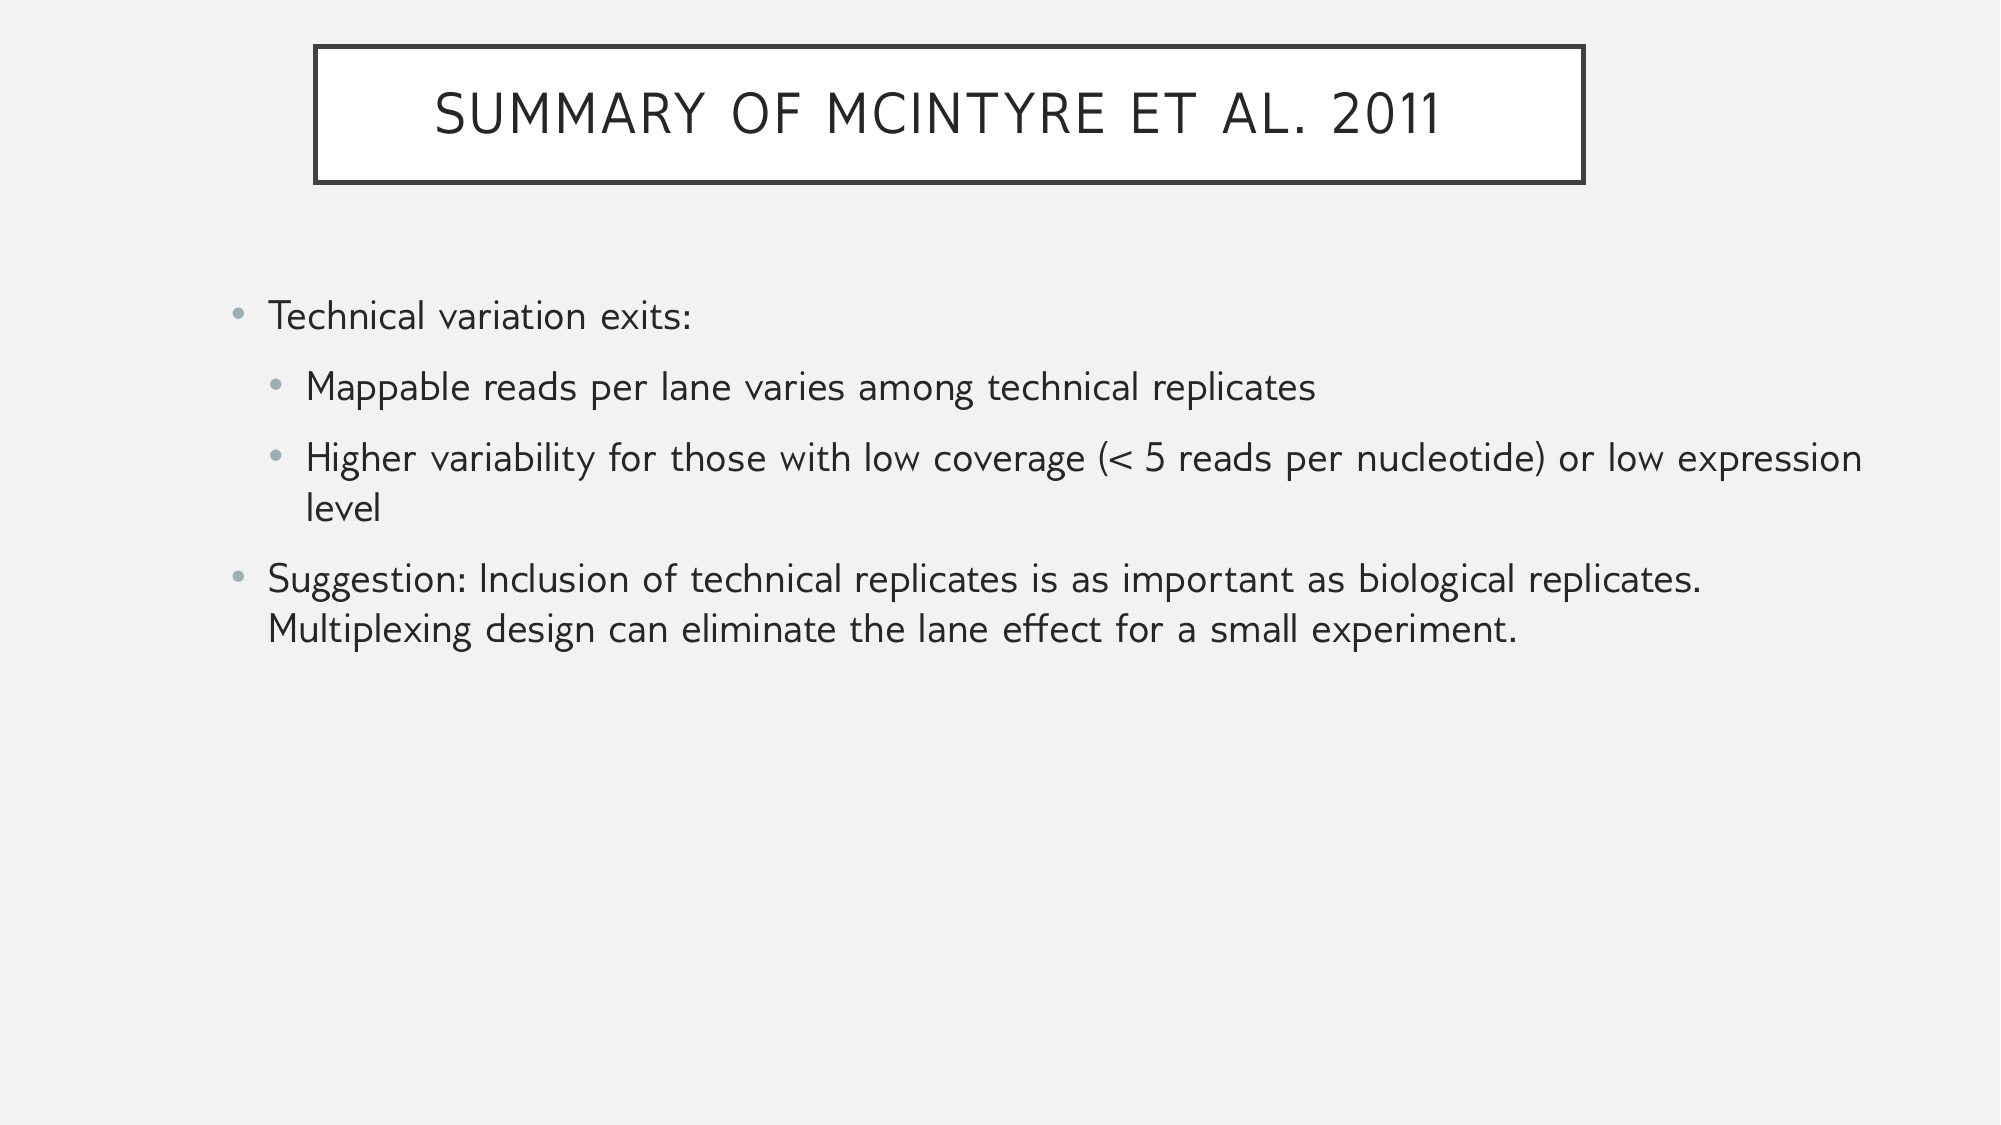

# Summary of McIntyre et al. 2011
Technical variation exits:
Mappable reads per lane varies among technical replicates
Higher variability for those with low coverage (< 5 reads per nucleotide) or low expression level
Suggestion: Inclusion of technical replicates is as important as biological replicates. Multiplexing design can eliminate the lane effect for a small experiment.